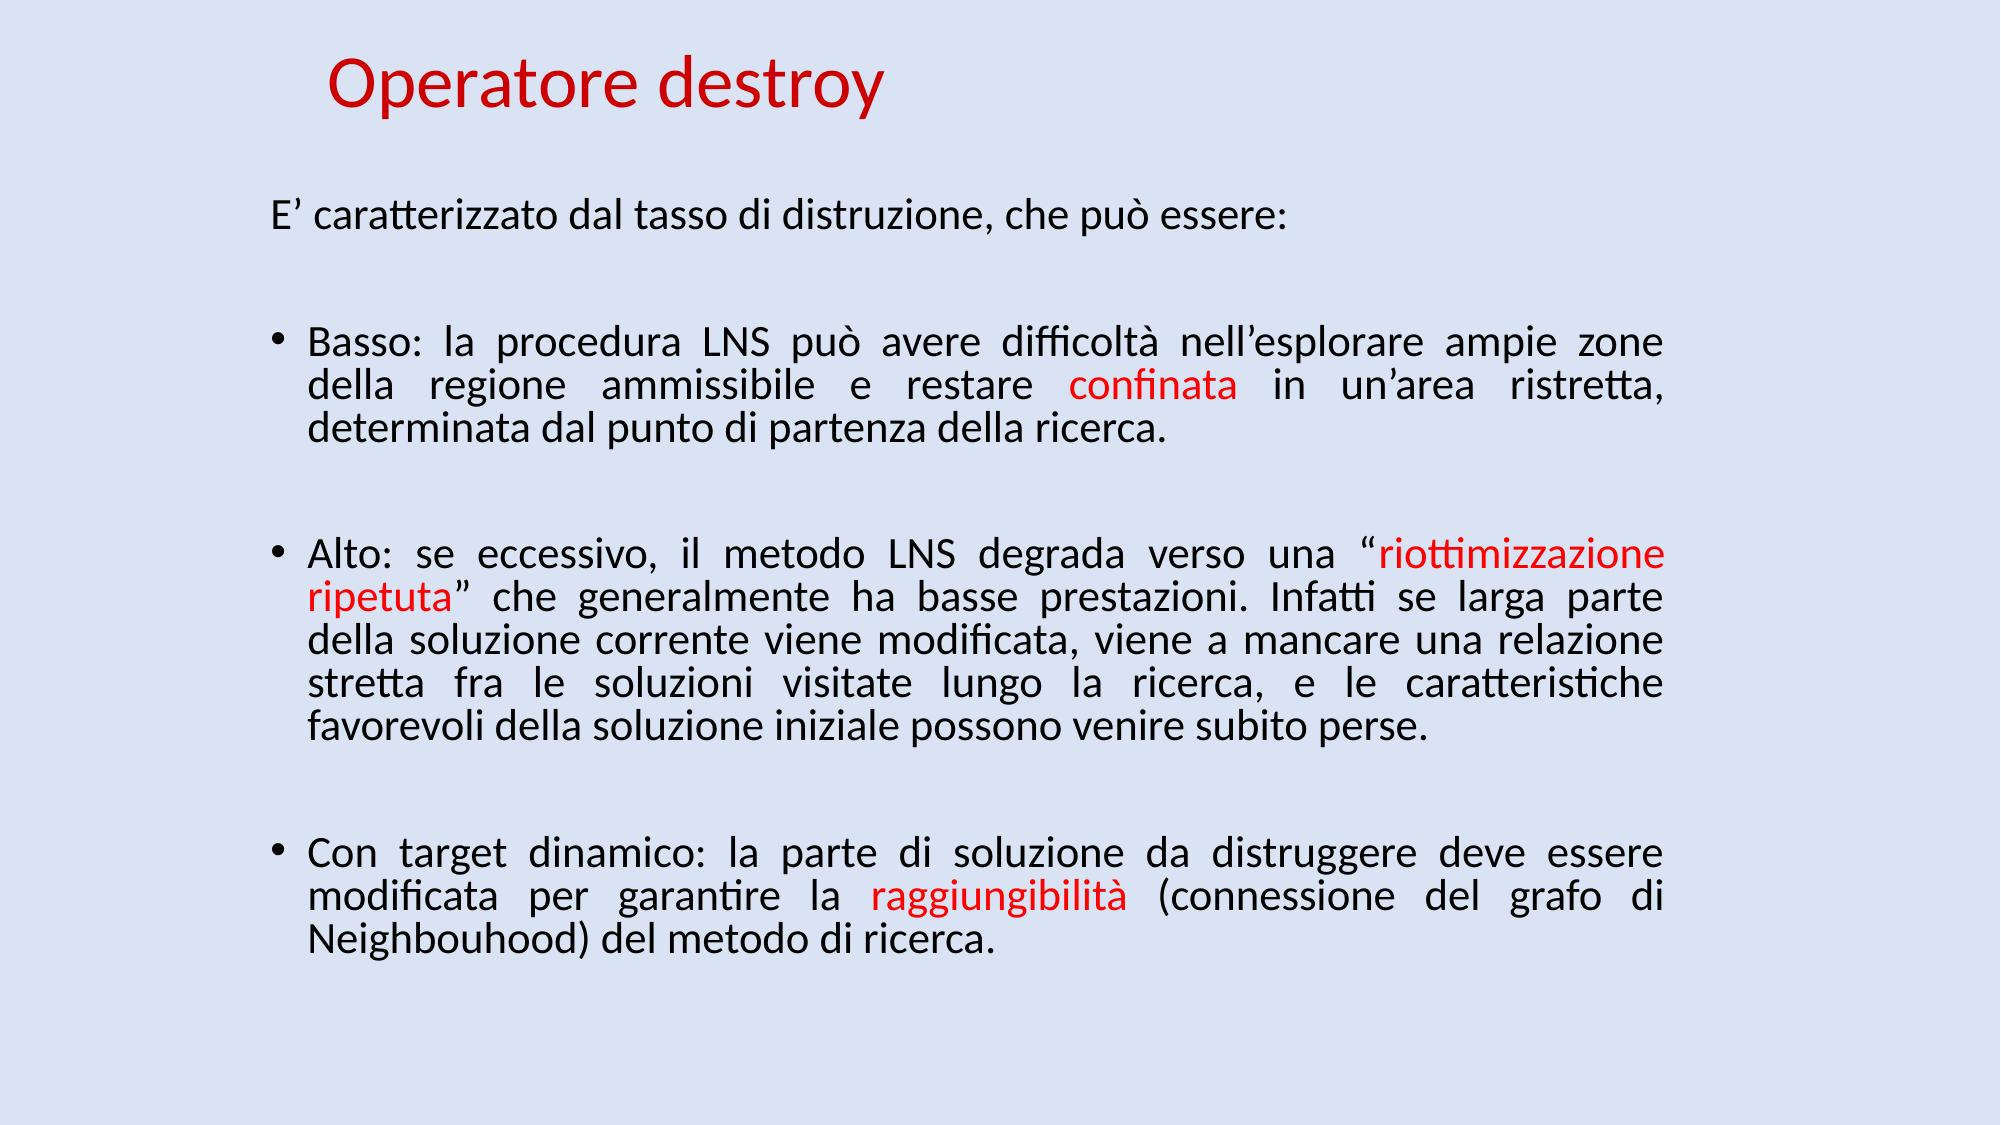

# Operatore destroy
E’ caratterizzato dal tasso di distruzione, che può essere:

Basso: la procedura LNS può avere difficoltà nell’esplorare ampie zone della regione ammissibile e restare confinata in un’area ristretta, determinata dal punto di partenza della ricerca.

Alto: se eccessivo, il metodo LNS degrada verso una “riottimizzazione ripetuta” che generalmente ha basse prestazioni. Infatti se larga parte della soluzione corrente viene modificata, viene a mancare una relazione stretta fra le soluzioni visitate lungo la ricerca, e le caratteristiche favorevoli della soluzione iniziale possono venire subito perse.

Con target dinamico: la parte di soluzione da distruggere deve essere modificata per garantire la raggiungibilità (connessione del grafo di Neighbouhood) del metodo di ricerca.